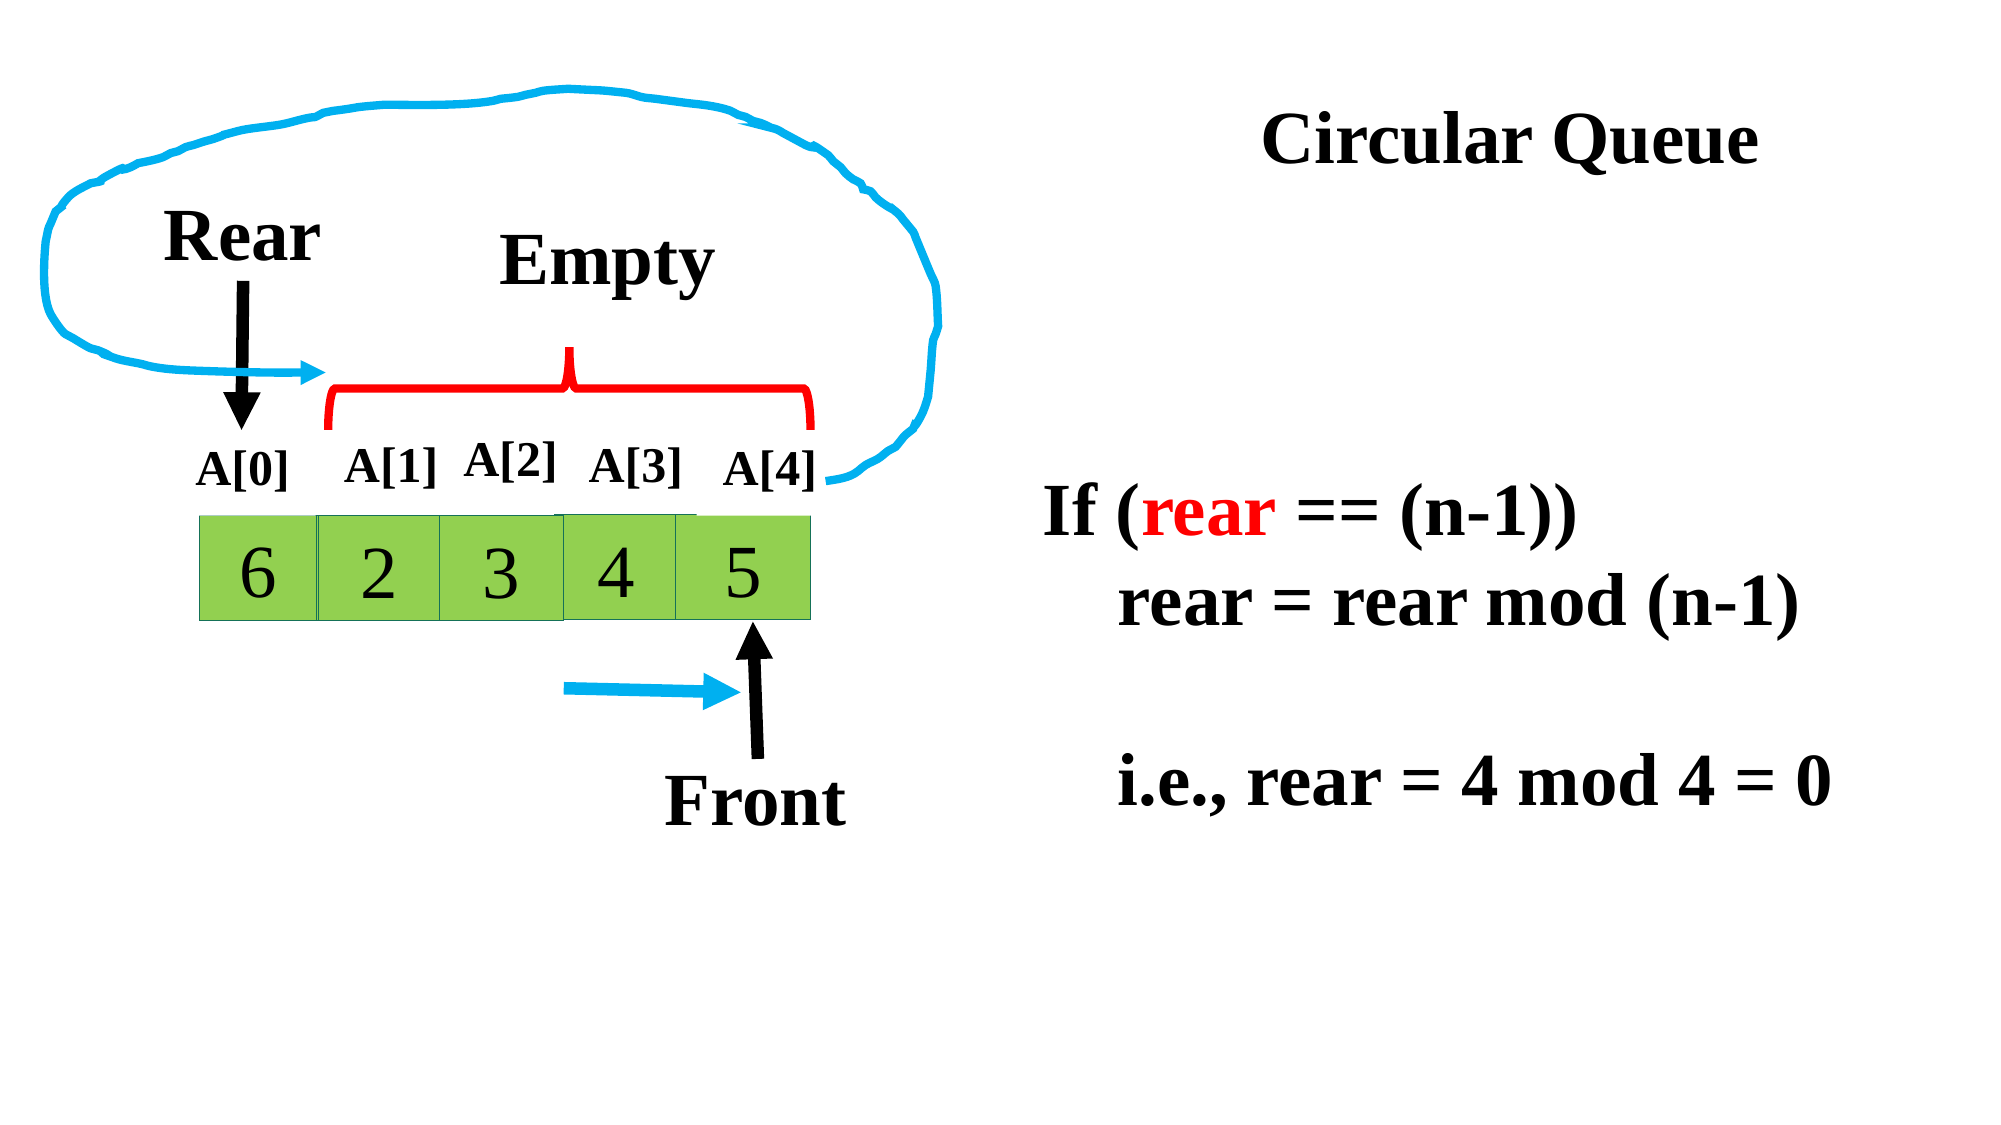

Circular Queue

Rear
Empty
A[2]
A[1]
A[3]
A[0]
A[4]
If (rear == (n-1))
rear = rear mod (n-1)

i.e., rear = 4 mod 4 = 0

4
5
6
2
3
Front